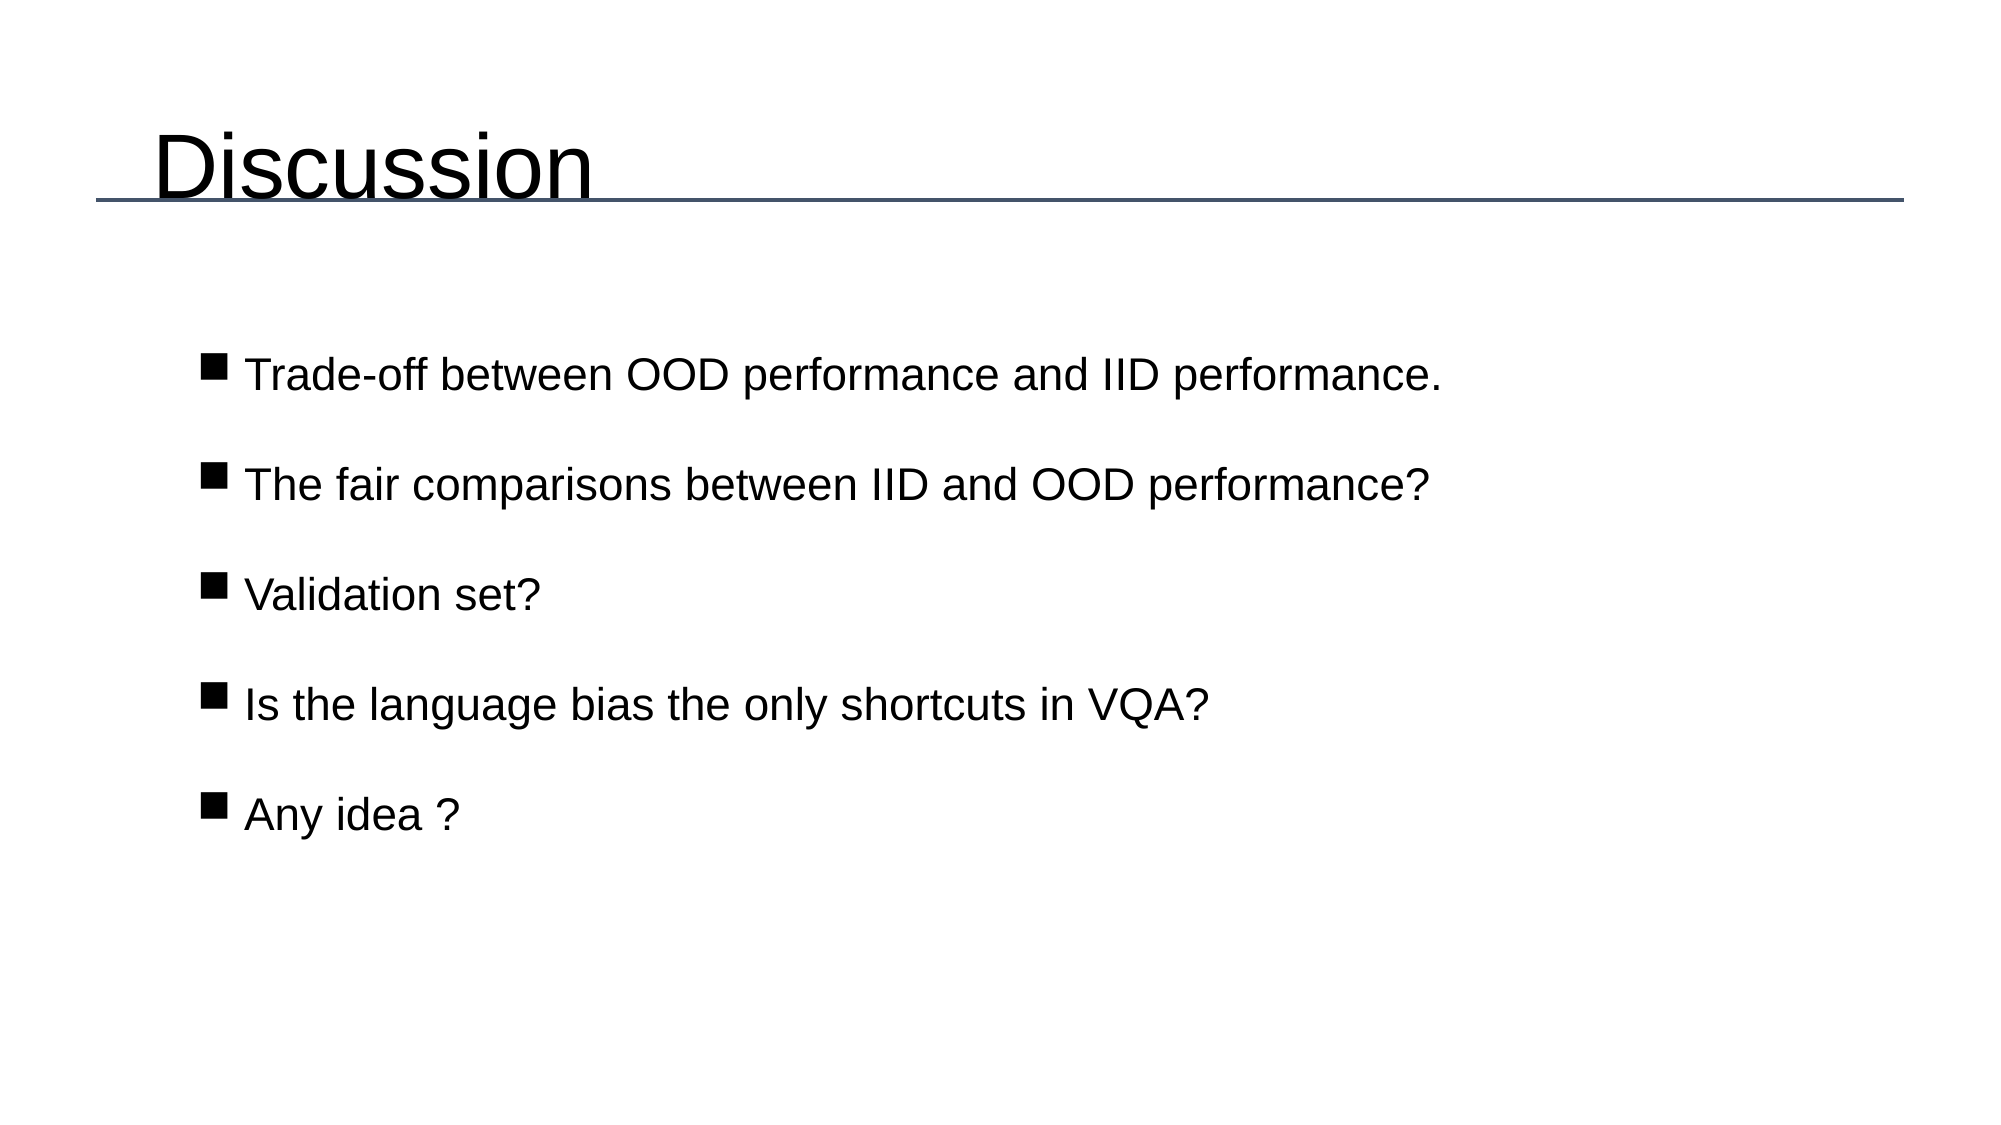

# Discussion
Trade-off between OOD performance and IID performance.

The fair comparisons between IID and OOD performance?

Validation set?

Is the language bias the only shortcuts in VQA?

Any idea ?